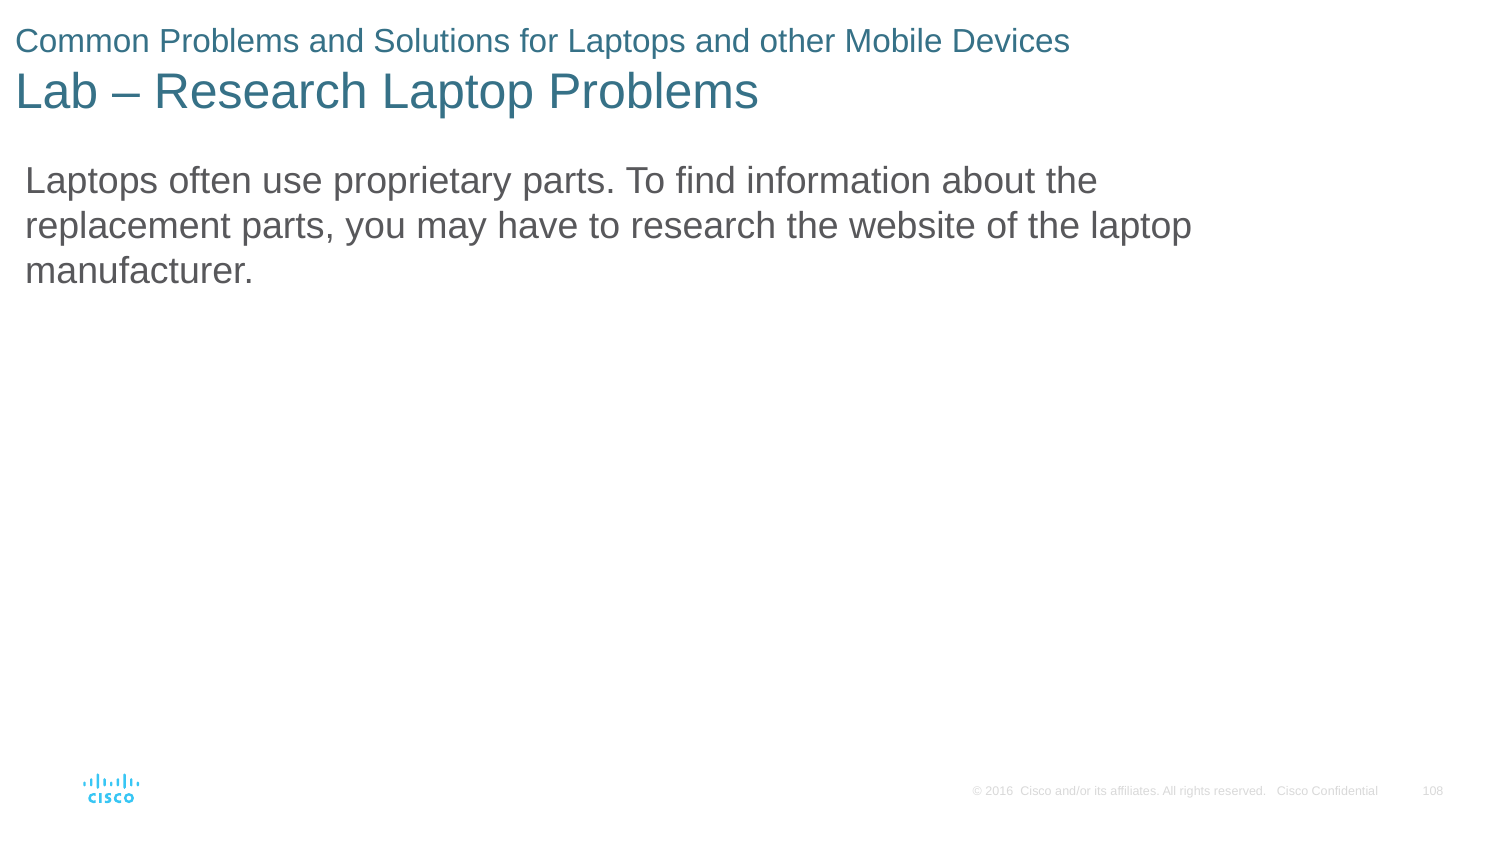

# Common Problems and Solutions for Laptops and other Mobile Devices Lab – Research Laptop Problems
Laptops often use proprietary parts. To find information about the replacement parts, you may have to research the website of the laptop manufacturer.